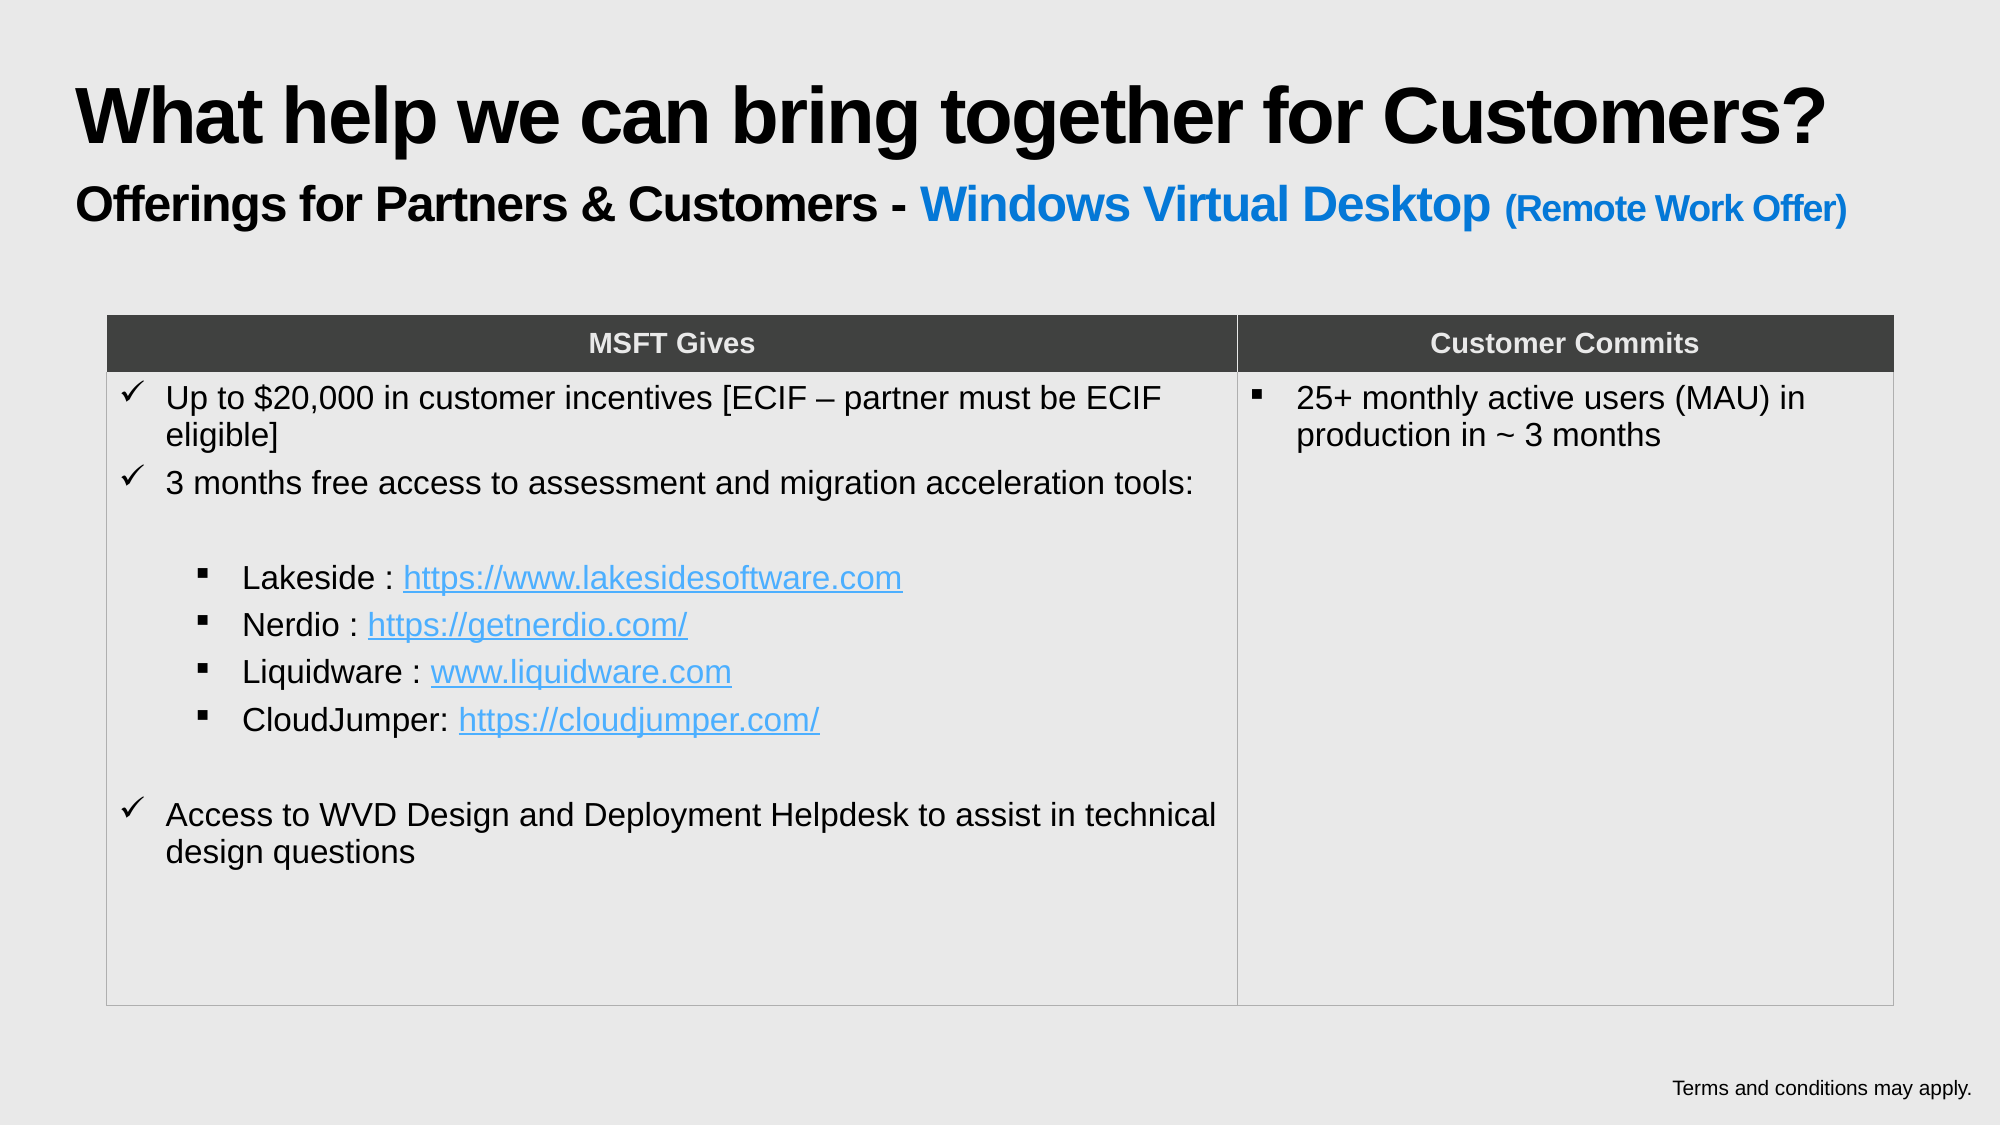

# What help we can bring together for Customers?
Offerings for Partners & Customers - Windows Virtual Desktop (Remote Work Offer)
| MSFT Gives | Customer Commits |
| --- | --- |
| Up to $20,000 in customer incentives [ECIF – partner must be ECIF eligible] 3 months free access to assessment and migration acceleration tools: Lakeside : https://www.lakesidesoftware.com Nerdio : https://getnerdio.com/ Liquidware : www.liquidware.com CloudJumper: https://cloudjumper.com/  Access to WVD Design and Deployment Helpdesk to assist in technical design questions | 25+ monthly active users (MAU) in production in ~ 3 months Commitment to the above as documented in draft Deployment SOW with Partner |
Terms and conditions may apply.